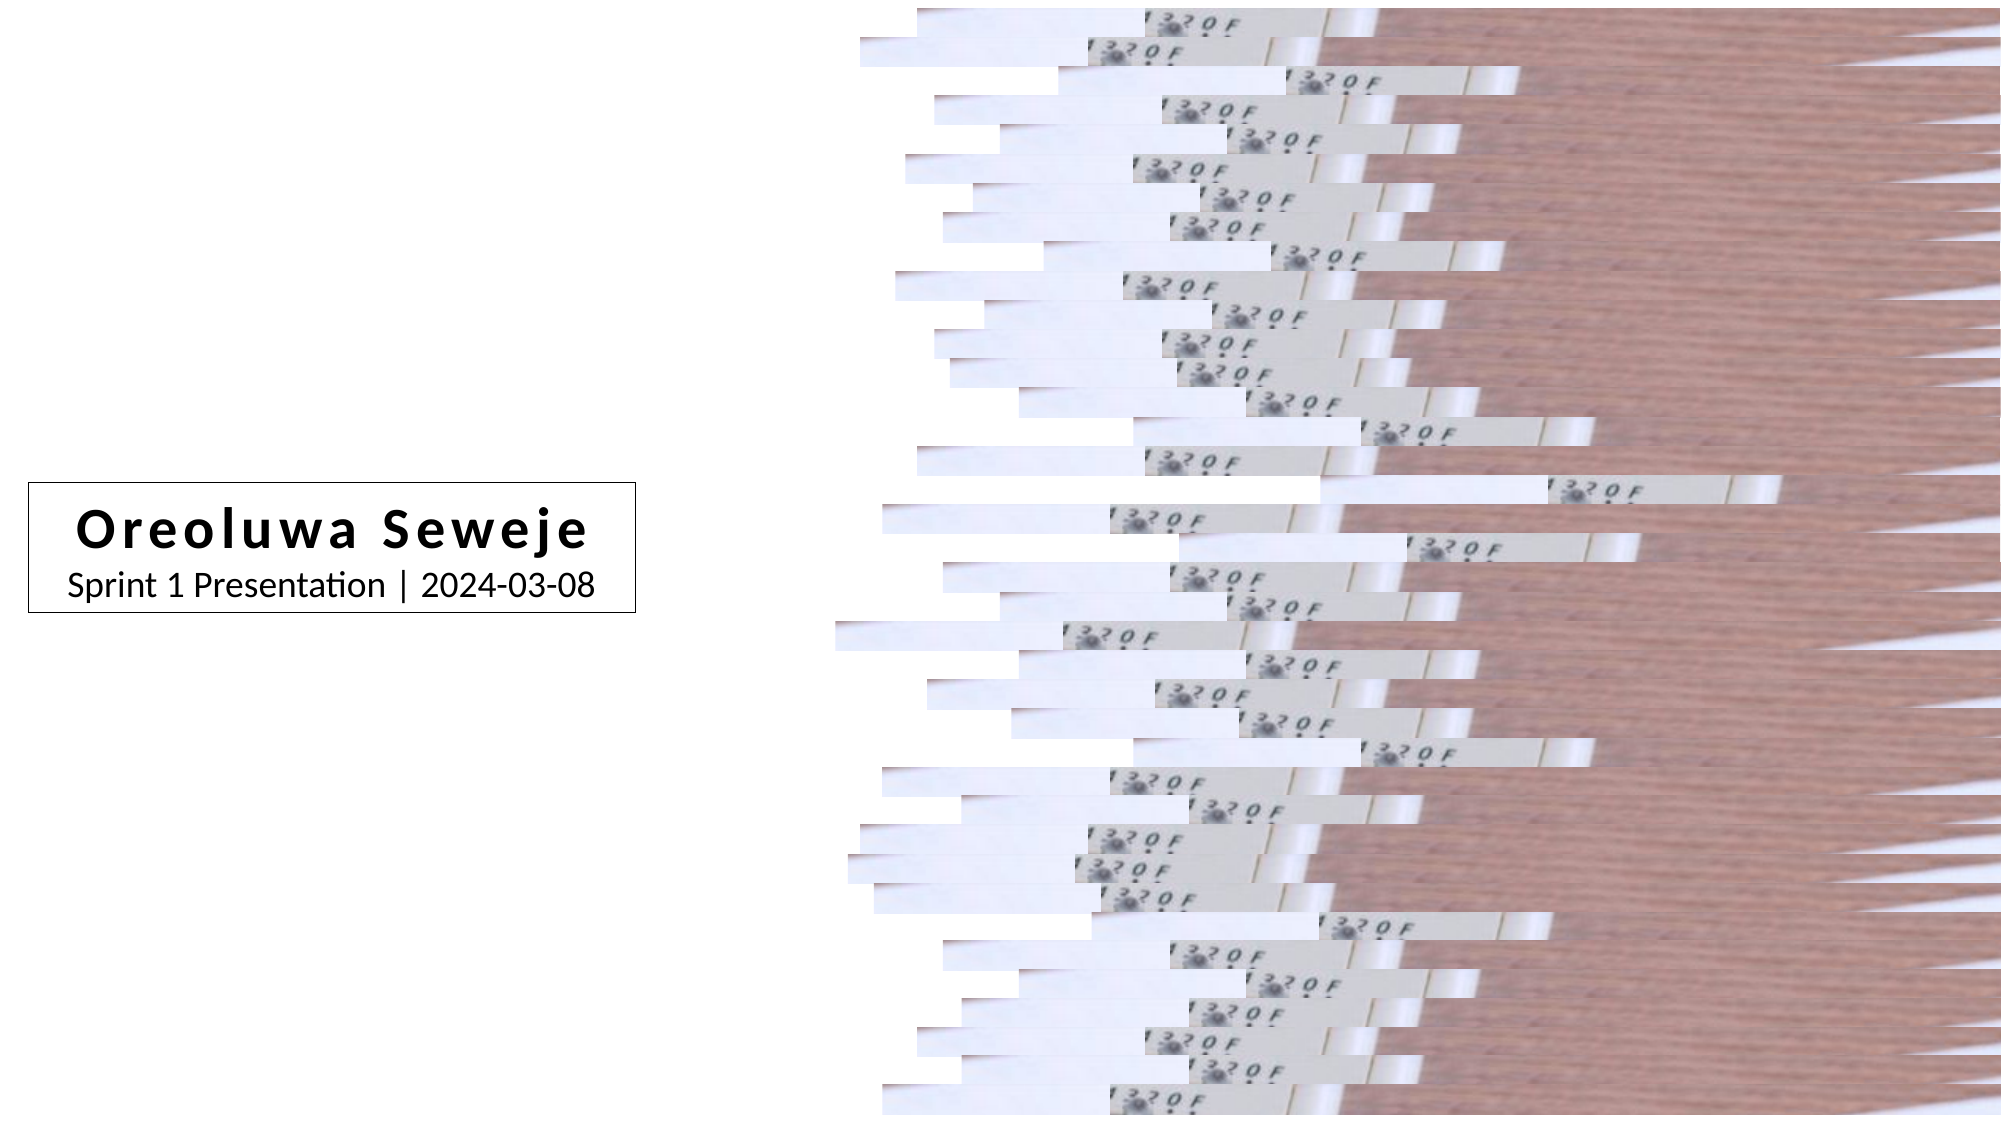

Oreoluwa Seweje
Sprint 1 Presentation | 2024-03-08